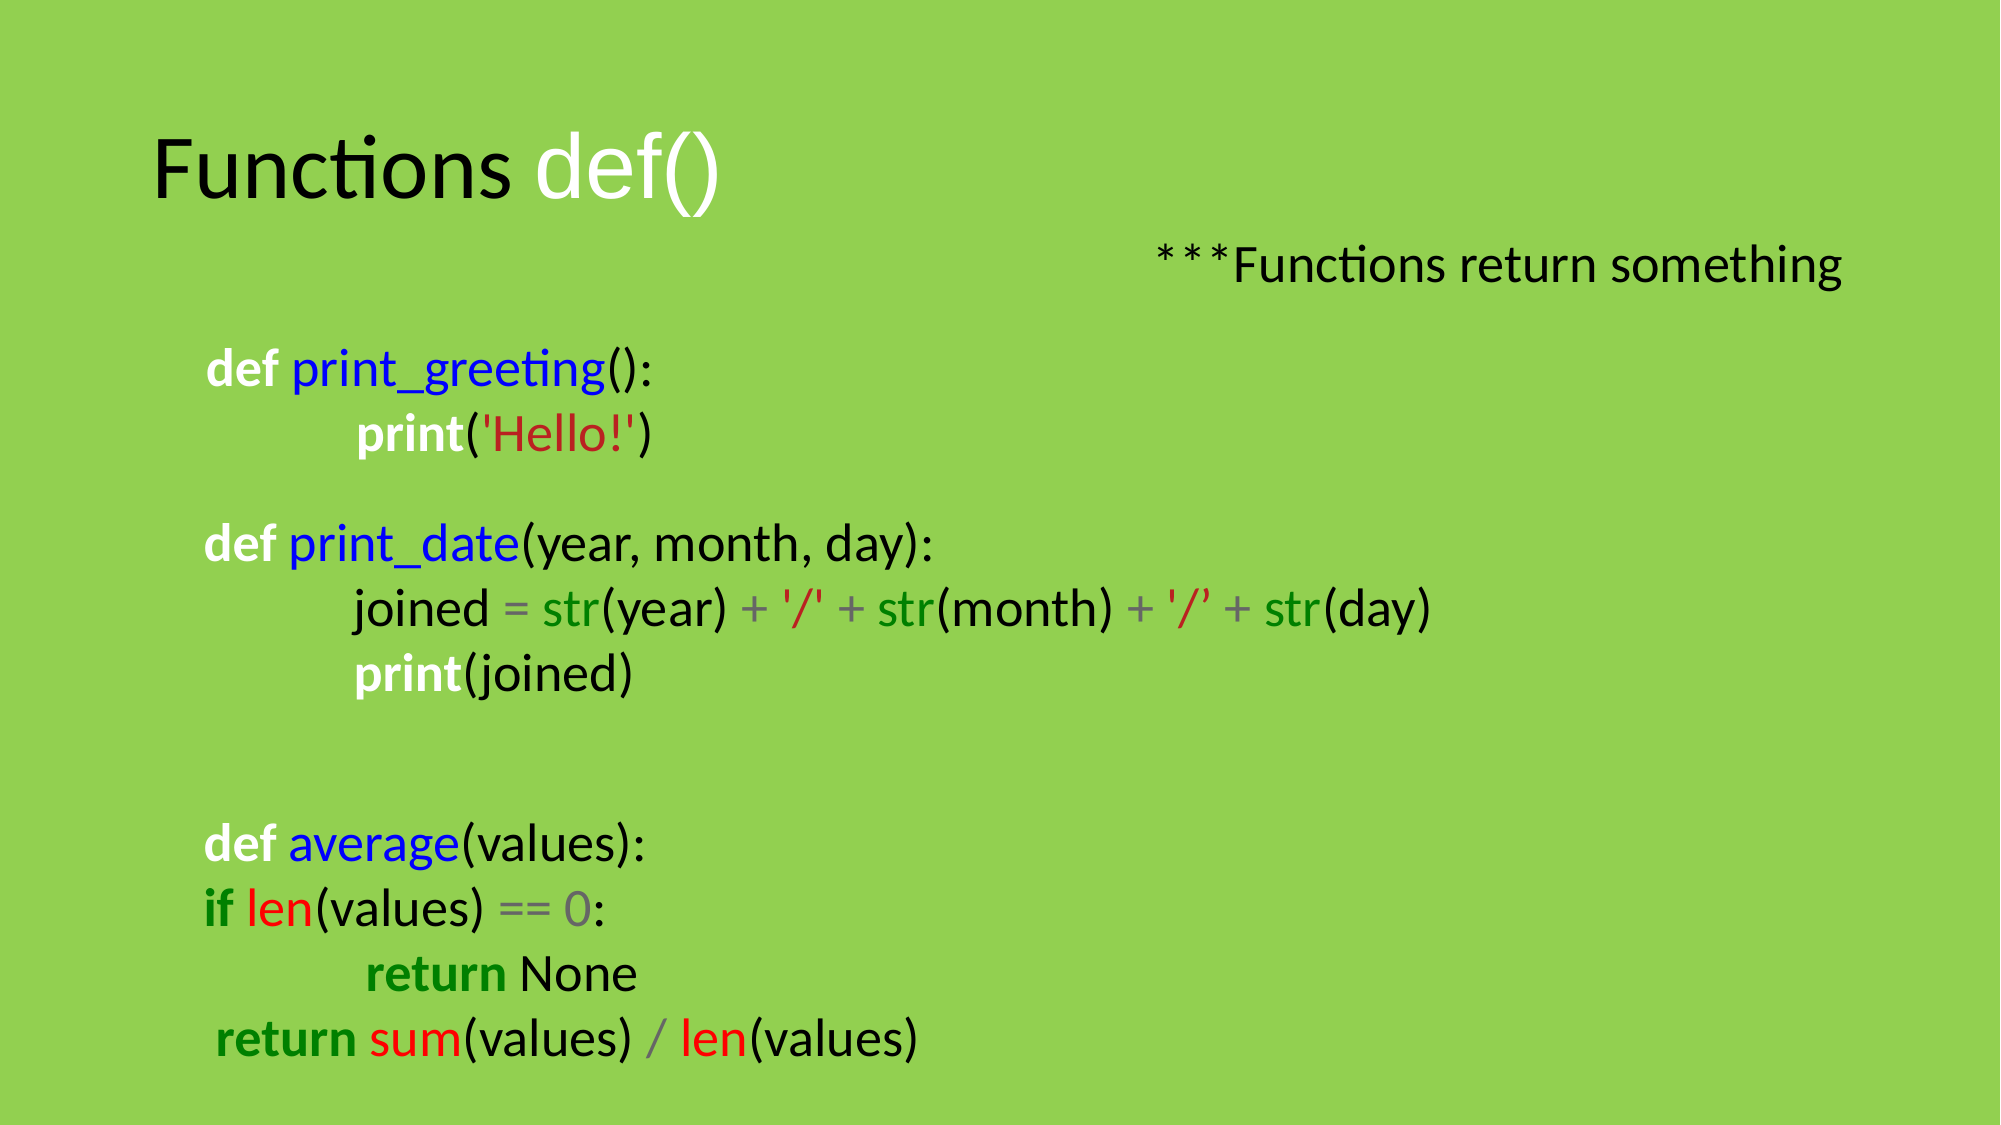

# Functions def()
***Functions return something
def print_greeting():
	print('Hello!')
def print_date(year, month, day):
	joined = str(year) + '/' + str(month) + '/’ + str(day)
	print(joined)
def average(values):
if len(values) == 0:
	 return None
 return sum(values) / len(values)